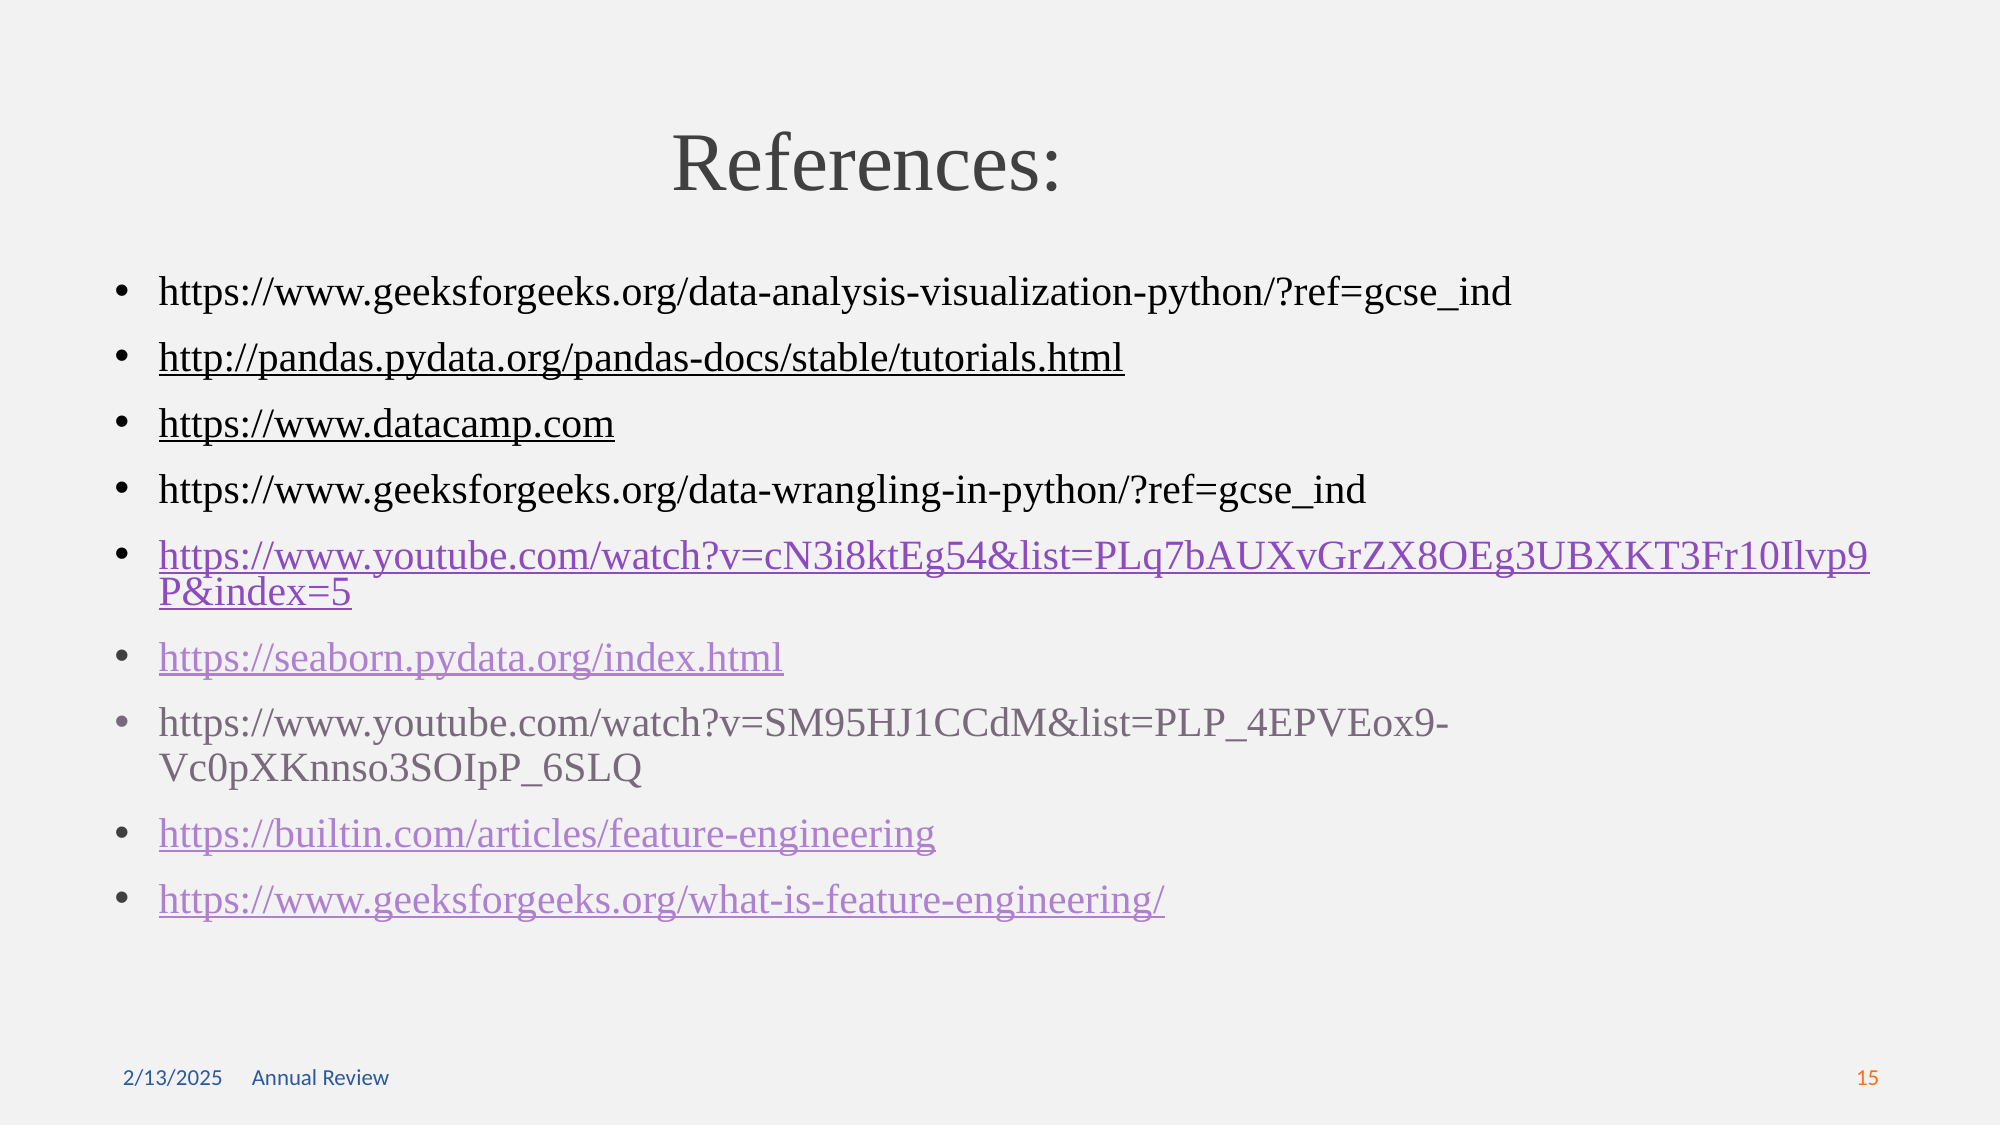

References:
#
https://www.geeksforgeeks.org/data-analysis-visualization-python/?ref=gcse_ind
http://pandas.pydata.org/pandas-docs/stable/tutorials.html
https://www.datacamp.com
https://www.geeksforgeeks.org/data-wrangling-in-python/?ref=gcse_ind
https://www.youtube.com/watch?v=cN3i8ktEg54&list=PLq7bAUXvGrZX8OEg3UBXKT3Fr10Ilvp9P&index=5
https://seaborn.pydata.org/index.html
https://www.youtube.com/watch?v=SM95HJ1CCdM&list=PLP_4EPVEox9-Vc0pXKnnso3SOIpP_6SLQ
https://builtin.com/articles/feature-engineering
https://www.geeksforgeeks.org/what-is-feature-engineering/